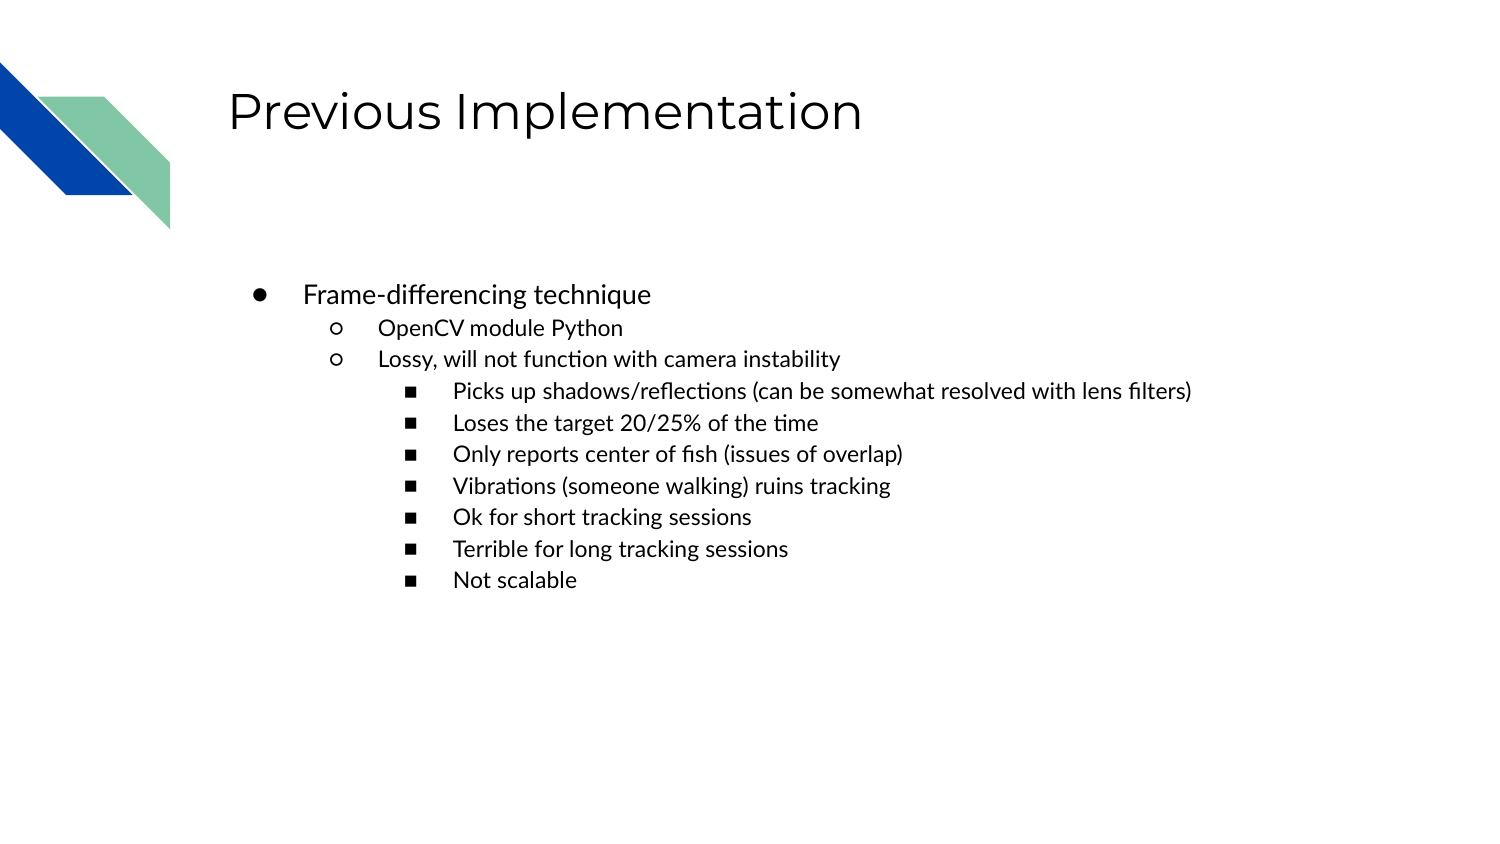

# Previous Implementation
Frame-differencing technique
OpenCV module Python
Lossy, will not function with camera instability
Picks up shadows/reflections (can be somewhat resolved with lens filters)
Loses the target 20/25% of the time
Only reports center of fish (issues of overlap)
Vibrations (someone walking) ruins tracking
Ok for short tracking sessions
Terrible for long tracking sessions
Not scalable